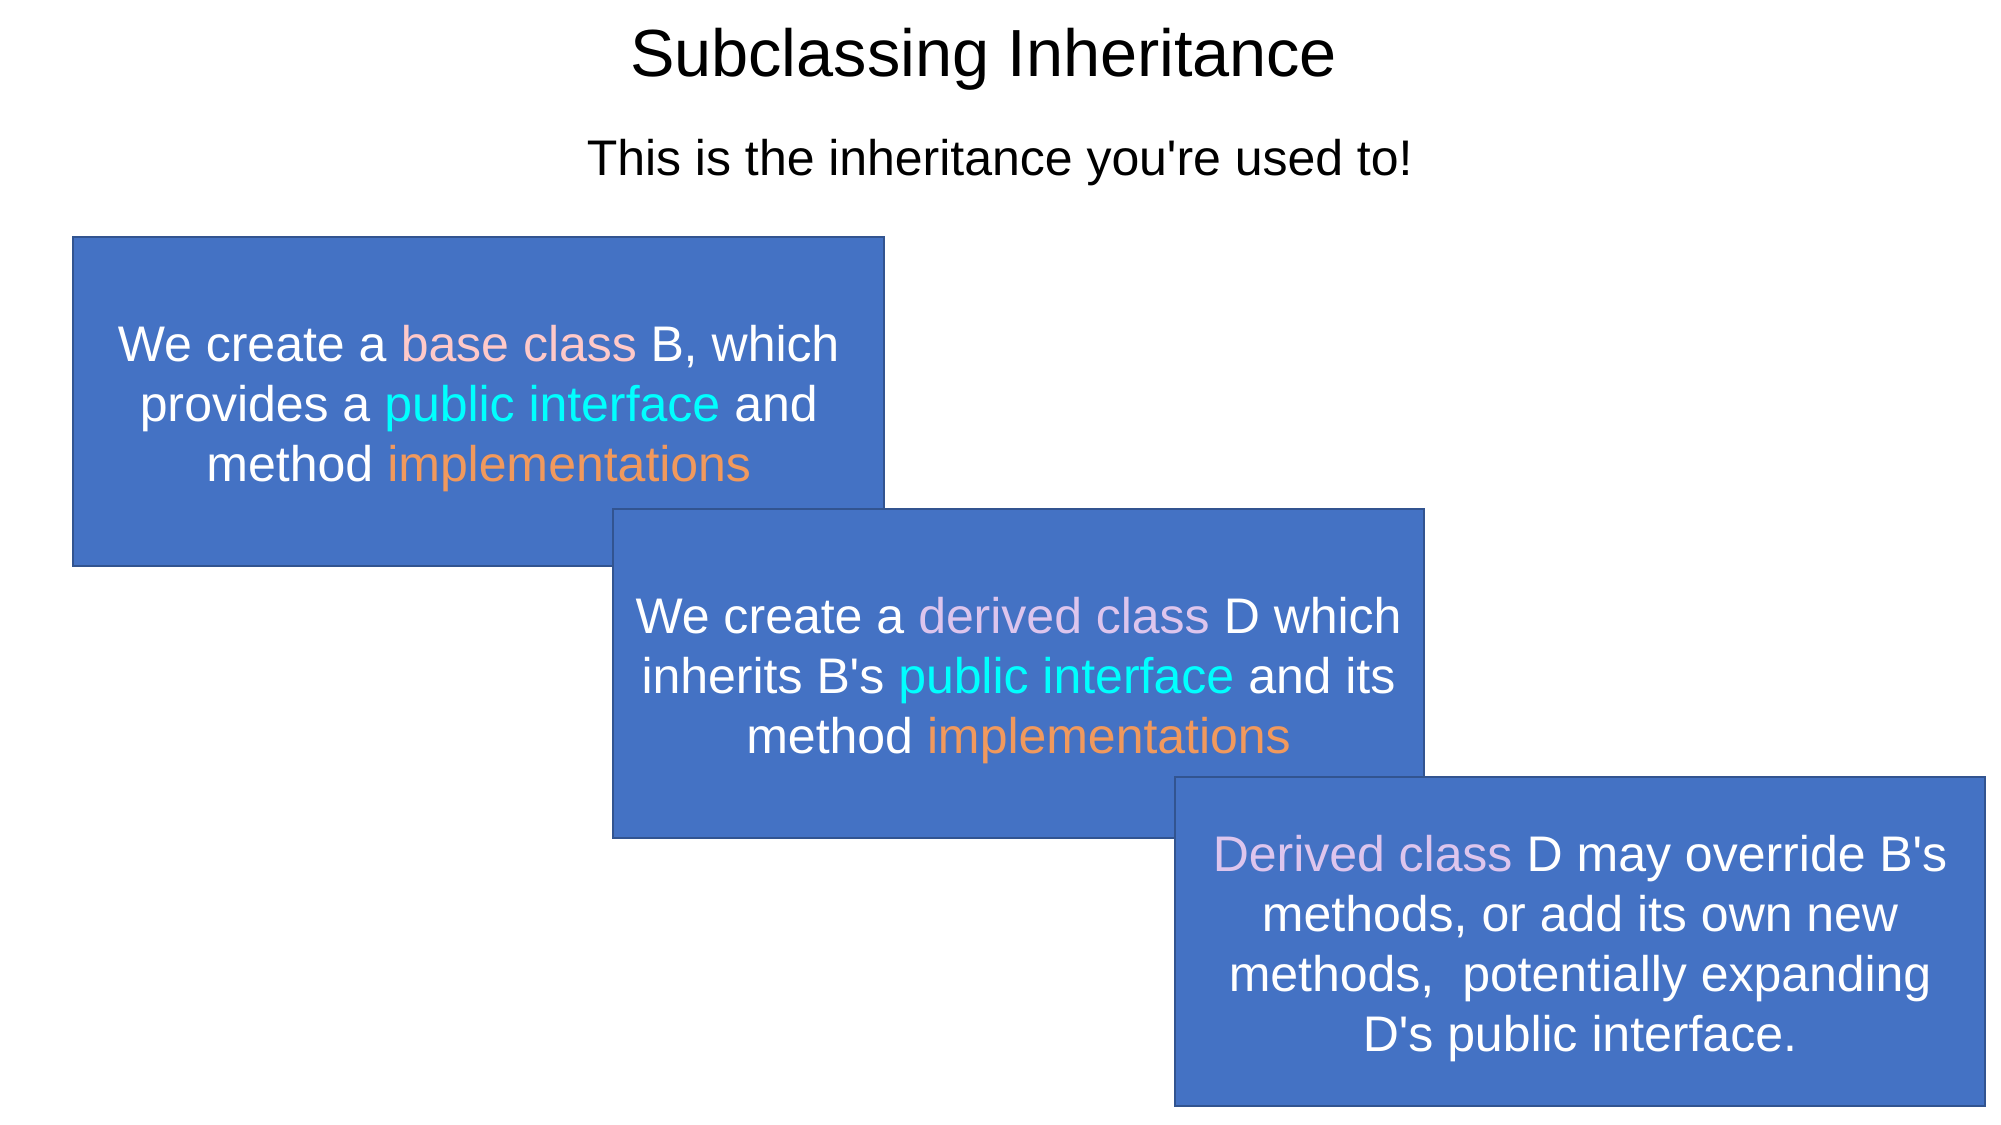

# Subclassing Inheritance
This is the inheritance you're used to!
We create a base class B, which provides a public interface and method implementations
We create a derived class D which inherits B's public interface and its method implementations
Derived class D may override B's methods, or add its own new methods,  potentially expanding D's public interface.